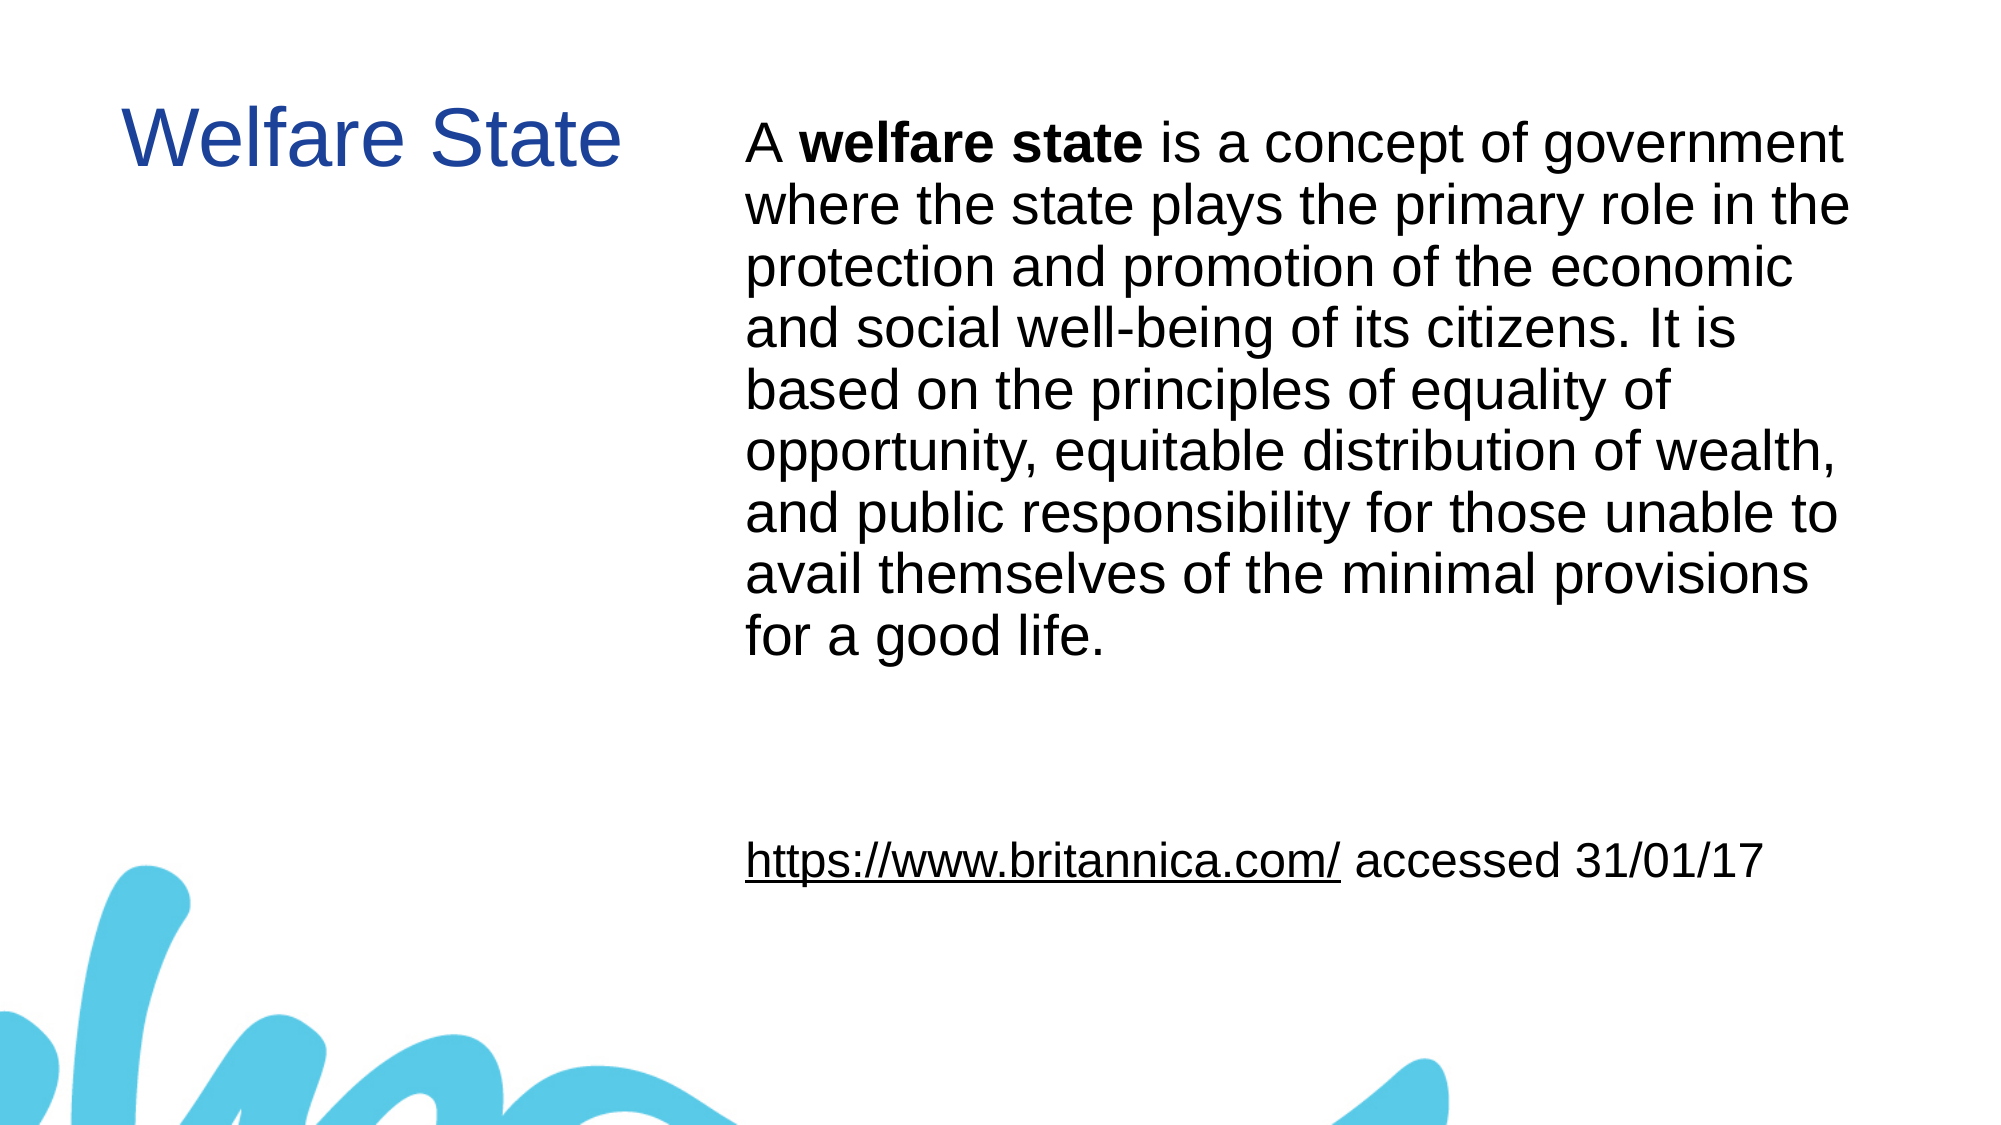

Welfare State
A welfare state is a concept of government where the state plays the primary role in the protection and promotion of the economic and social well-being of its citizens. It is based on the principles of equality of opportunity, equitable distribution of wealth, and public responsibility for those unable to avail themselves of the minimal provisions for a good life. ​

https://www.britannica.com/ accessed 31/01/17